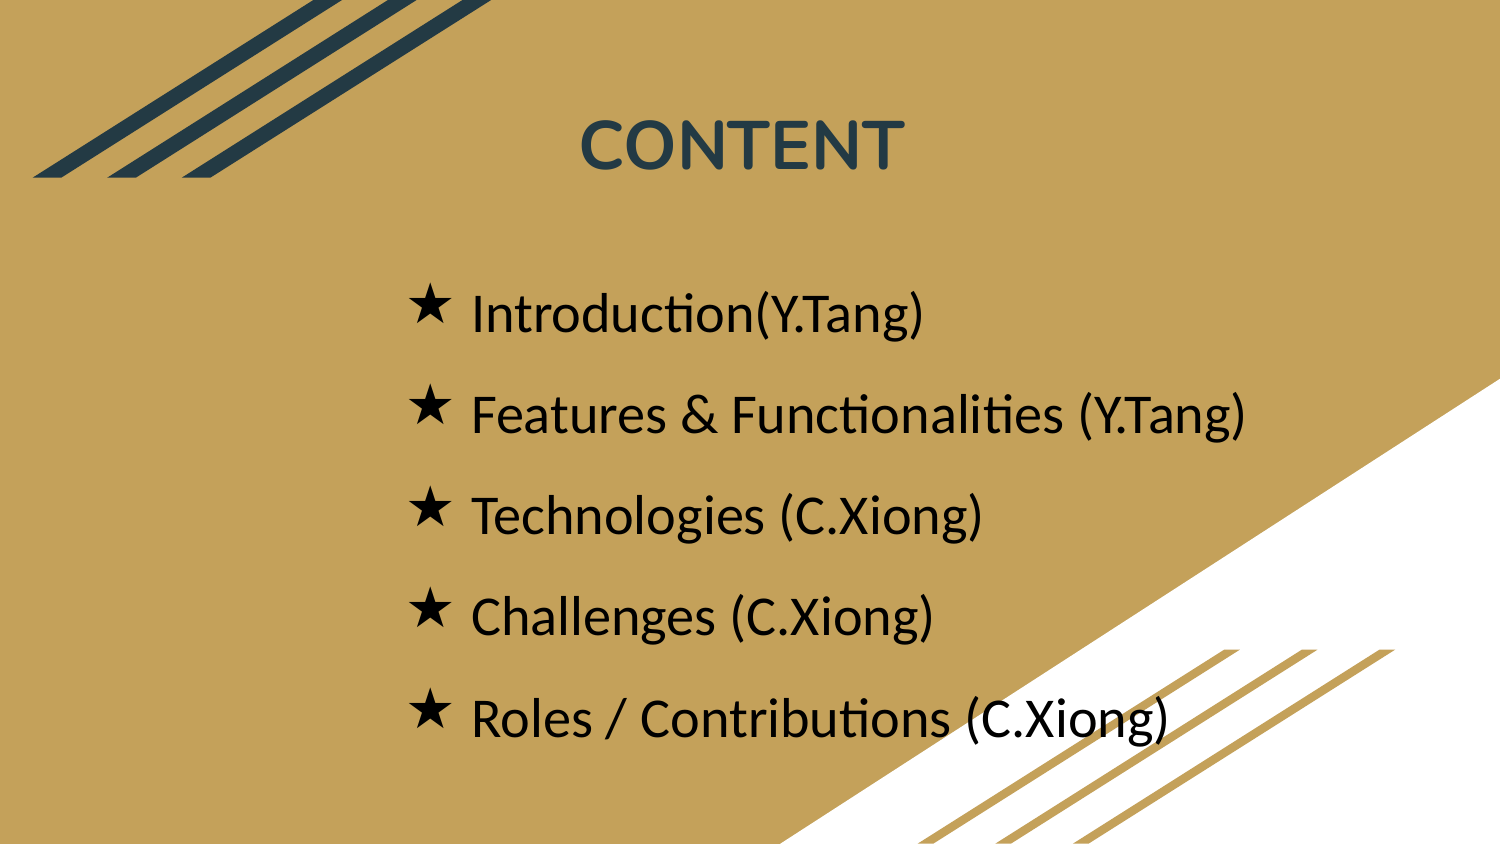

# CONTENT
Introduction(Y.Tang)
Features & Functionalities (Y.Tang)
Technologies (C.Xiong)
Challenges (C.Xiong)
Roles / Contributions (C.Xiong)